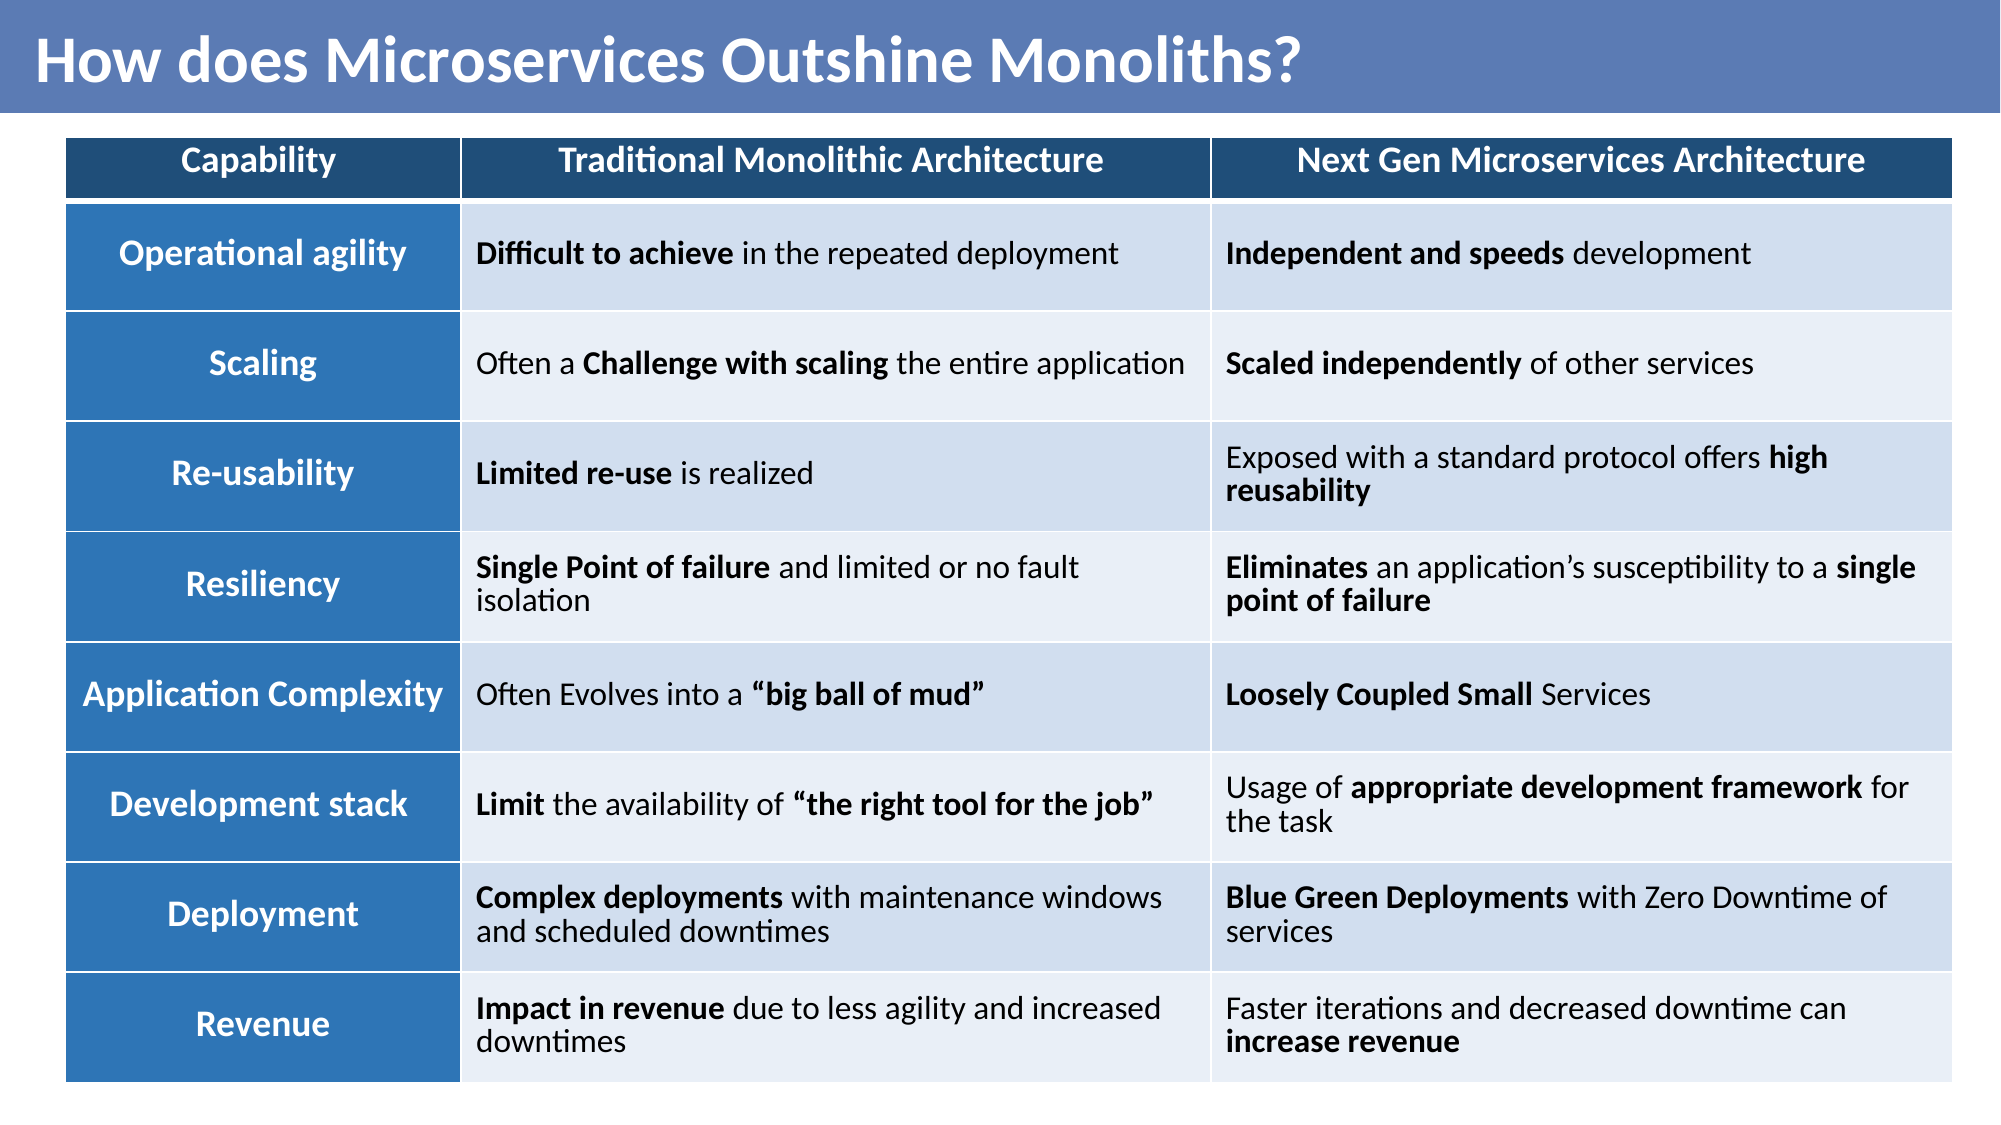

How does Microservices Outshine Monoliths?
| Capability | Traditional Monolithic Architecture | Next Gen Microservices Architecture |
| --- | --- | --- |
| Operational agility | Difficult to achieve in the repeated deployment | Independent and speeds development |
| Scaling | Often a Challenge with scaling the entire application | Scaled independently of other services |
| Re-usability | Limited re-use is realized | Exposed with a standard protocol offers high reusability |
| Resiliency | Single Point of failure and limited or no fault isolation | Eliminates an application’s susceptibility to a single point of failure |
| Application Complexity | Often Evolves into a “big ball of mud” | Loosely Coupled Small Services |
| Development stack | Limit the availability of “the right tool for the job” | Usage of appropriate development framework for the task |
| Deployment | Complex deployments with maintenance windows and scheduled downtimes | Blue Green Deployments with Zero Downtime of services |
| Revenue | Impact in revenue due to less agility and increased downtimes | Faster iterations and decreased downtime can increase revenue |